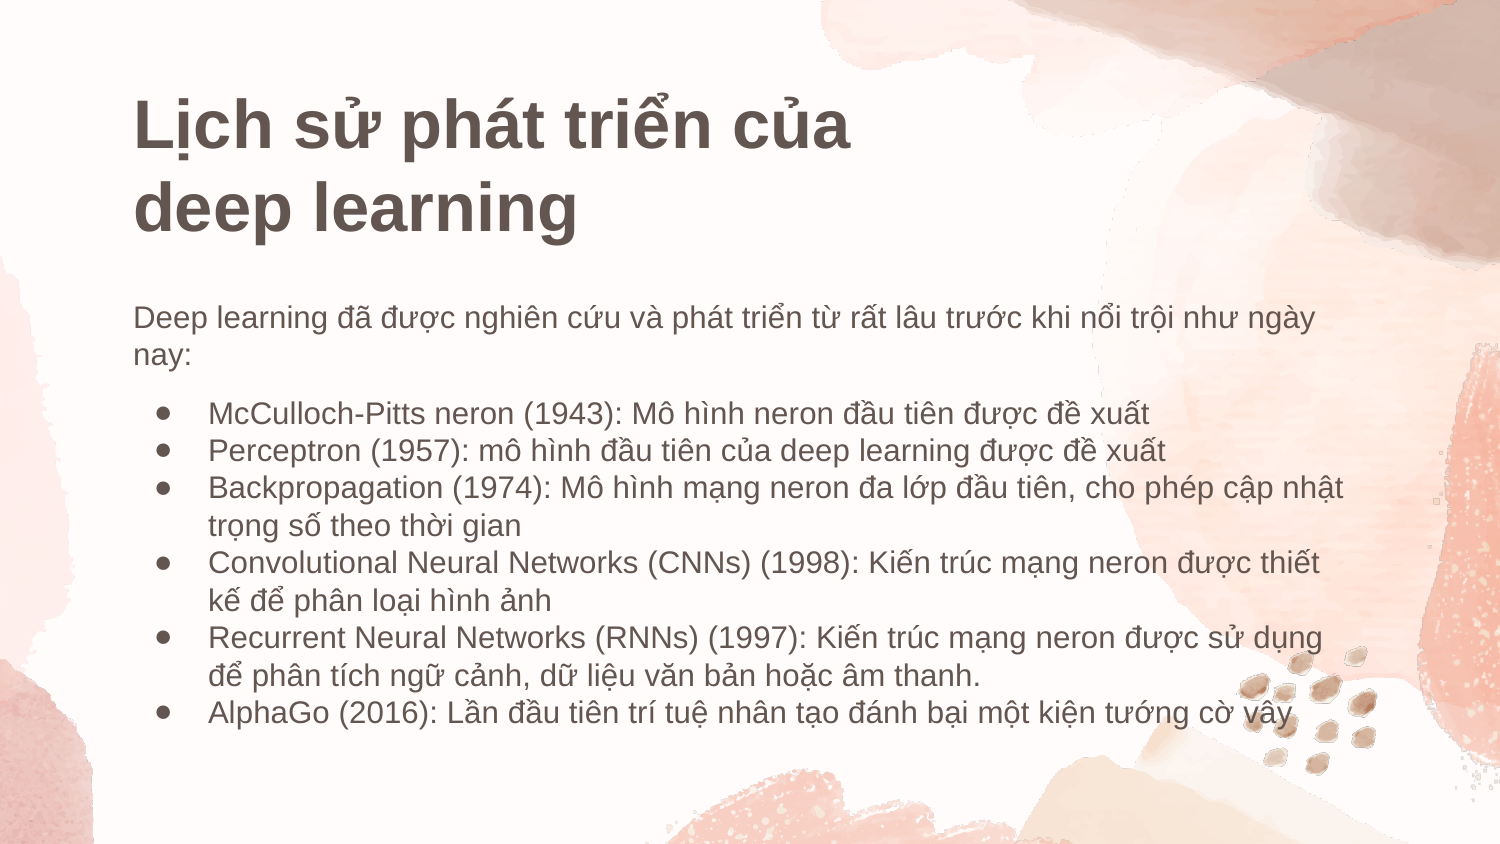

Deep learning đã được nghiên cứu và phát triển từ rất lâu trước khi nổi trội như ngày nay:
McCulloch-Pitts neron (1943): Mô hình neron đầu tiên được đề xuất
Perceptron (1957): mô hình đầu tiên của deep learning được đề xuất
Backpropagation (1974): Mô hình mạng neron đa lớp đầu tiên, cho phép cập nhật trọng số theo thời gian
Convolutional Neural Networks (CNNs) (1998): Kiến trúc mạng neron được thiết kế để phân loại hình ảnh
Recurrent Neural Networks (RNNs) (1997): Kiến trúc mạng neron được sử dụng để phân tích ngữ cảnh, dữ liệu văn bản hoặc âm thanh.
AlphaGo (2016): Lần đầu tiên trí tuệ nhân tạo đánh bại một kiện tướng cờ vây

# Lịch sử phát triển của deep learning